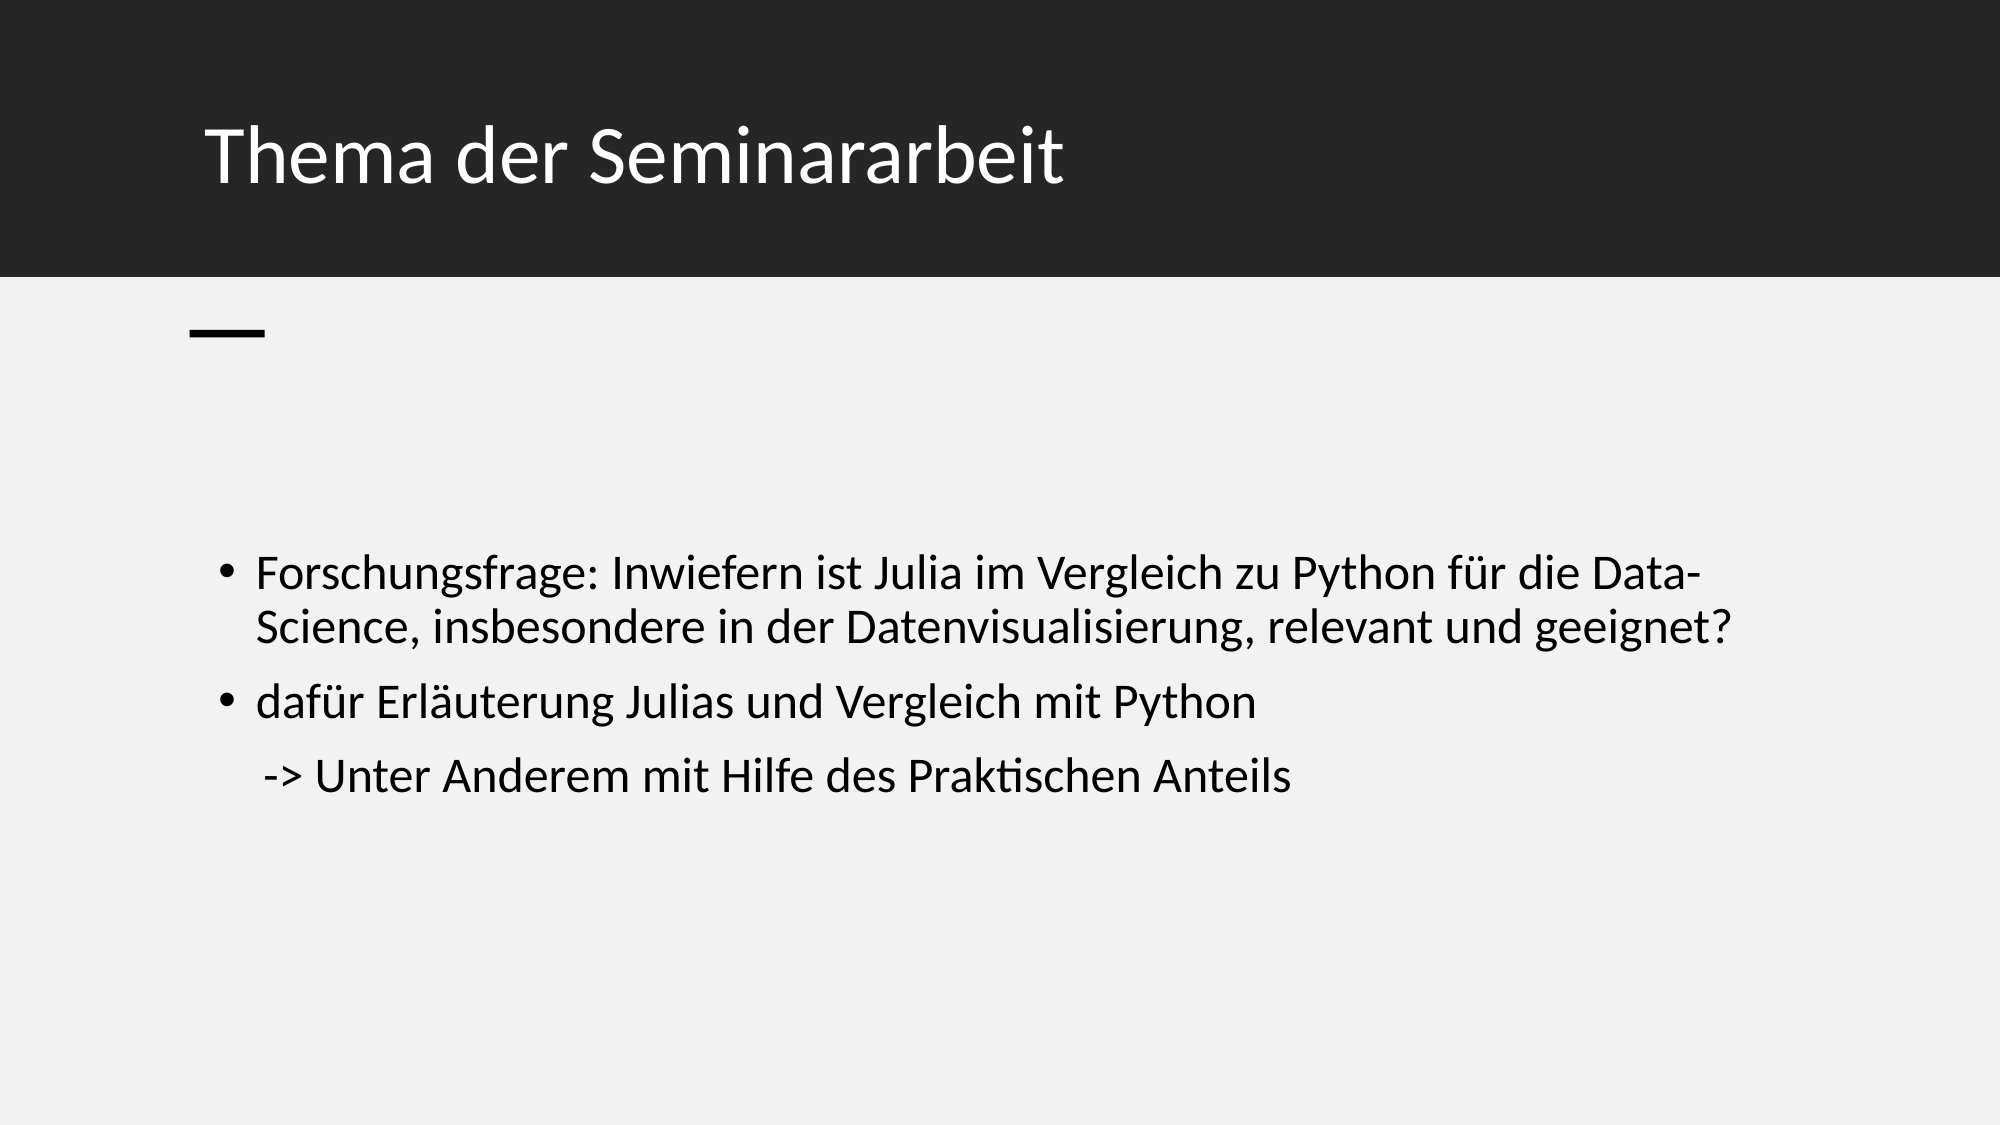

# Thema der Seminararbeit

Forschungsfrage: Inwiefern ist Julia im Vergleich zu Python für die Data-Science, insbesondere in der Datenvisualisierung, relevant und geeignet?
dafür Erläuterung Julias und Vergleich mit Python
    -> Unter Anderem mit Hilfe des Praktischen Anteils